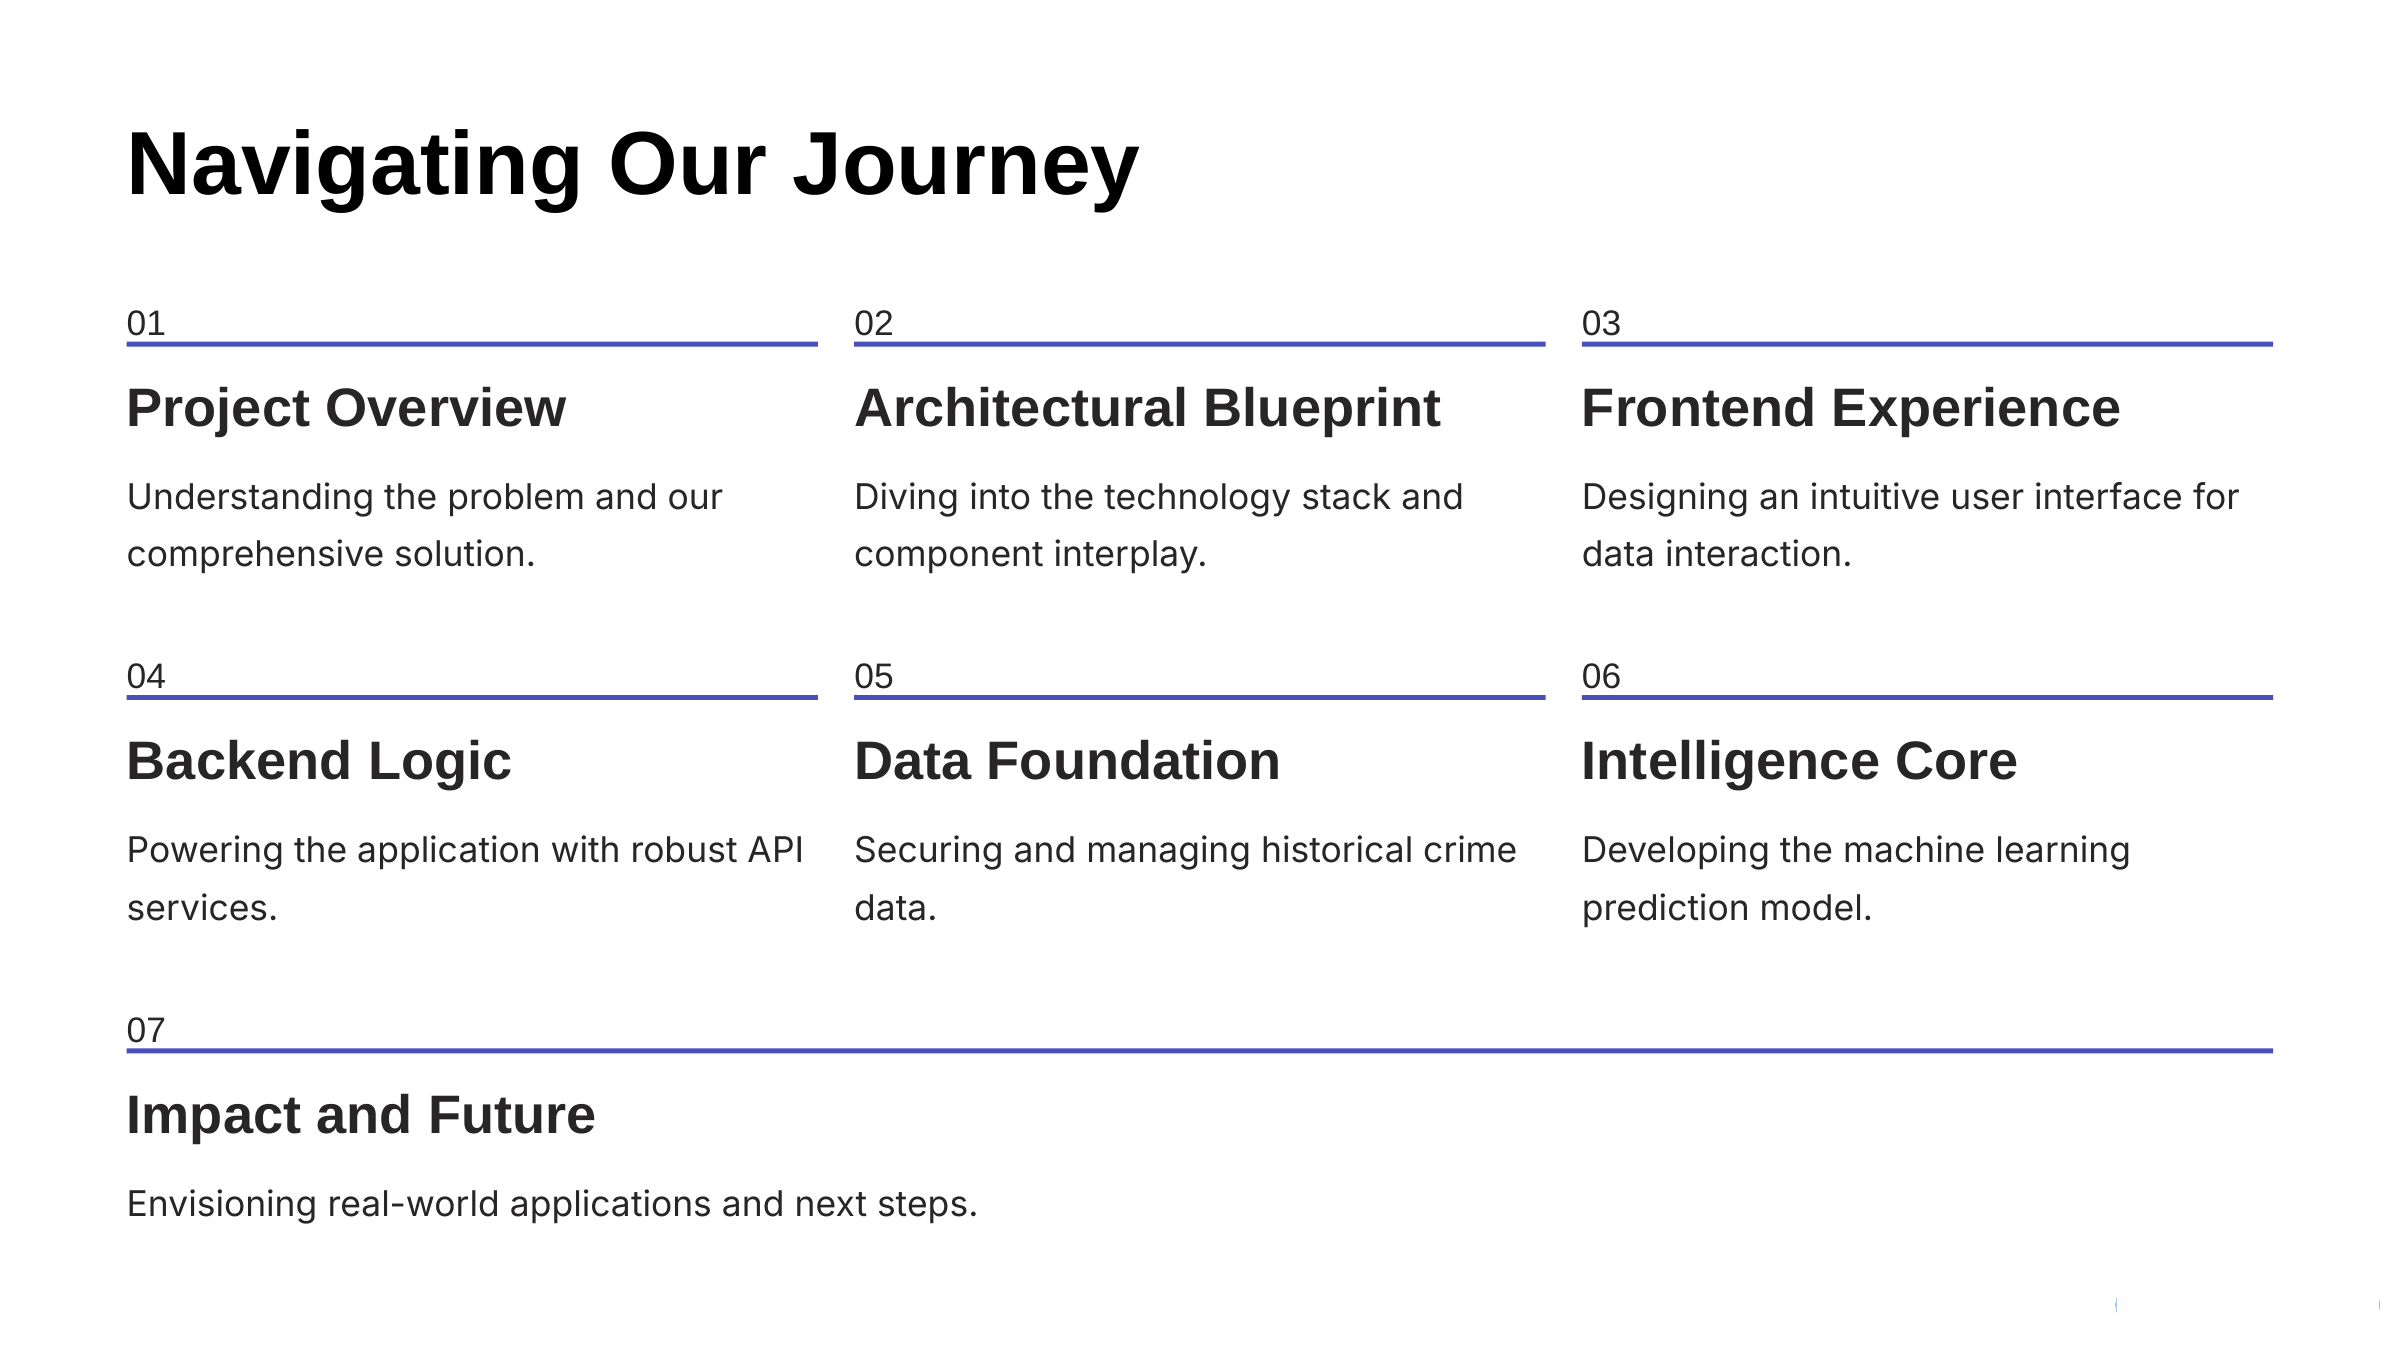

Navigating Our Journey
01
02
03

Project Overview
Architectural Blueprint
Frontend Experience
Understanding the problem and our comprehensive solution.
Diving into the technology stack and component interplay.
Designing an intuitive user interface for data interaction.
04
05
06

Backend Logic
Data Foundation
Intelligence Core
Powering the application with robust API services.
Securing and managing historical crime data.
Developing the machine learning prediction model.
07

Impact and Future
Envisioning real-world applications and next steps.